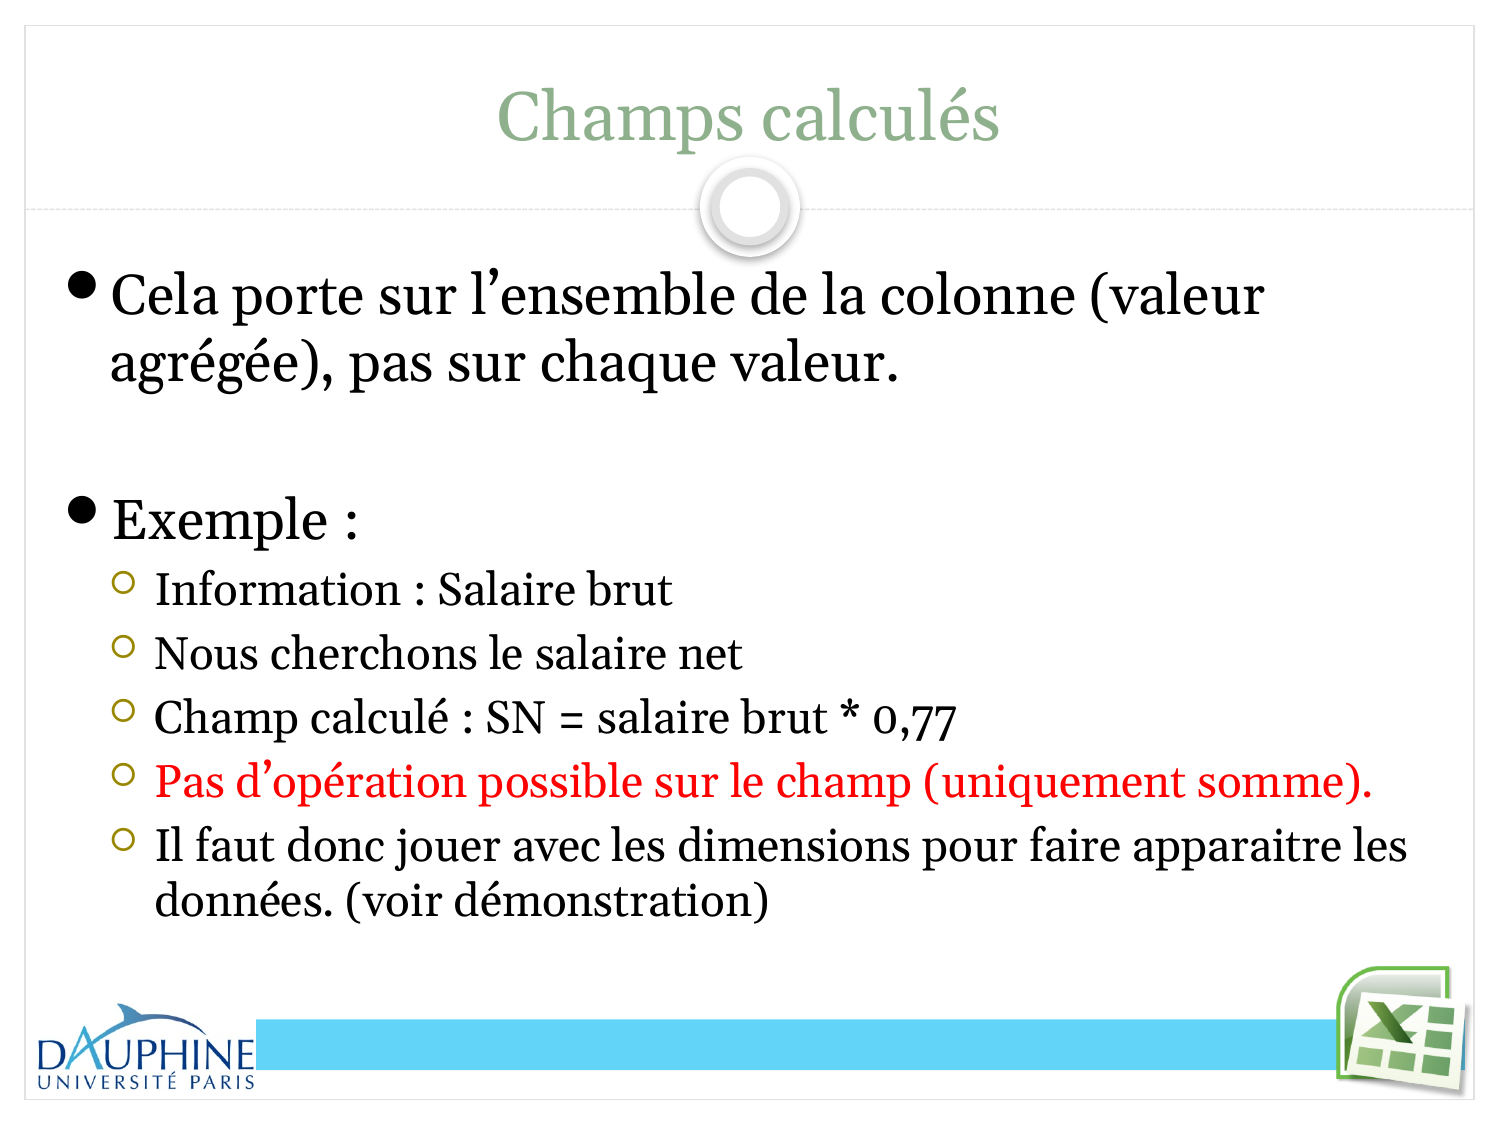

# Champs calculés
Cela porte sur l’ensemble de la colonne (valeur agrégée), pas sur chaque valeur.

Exemple :
Information : Salaire brut
Nous cherchons le salaire net
Champ calculé : SN = salaire brut * 0,77
Pas d’opération possible sur le champ (uniquement somme).
Il faut donc jouer avec les dimensions pour faire apparaitre les données. (voir démonstration)